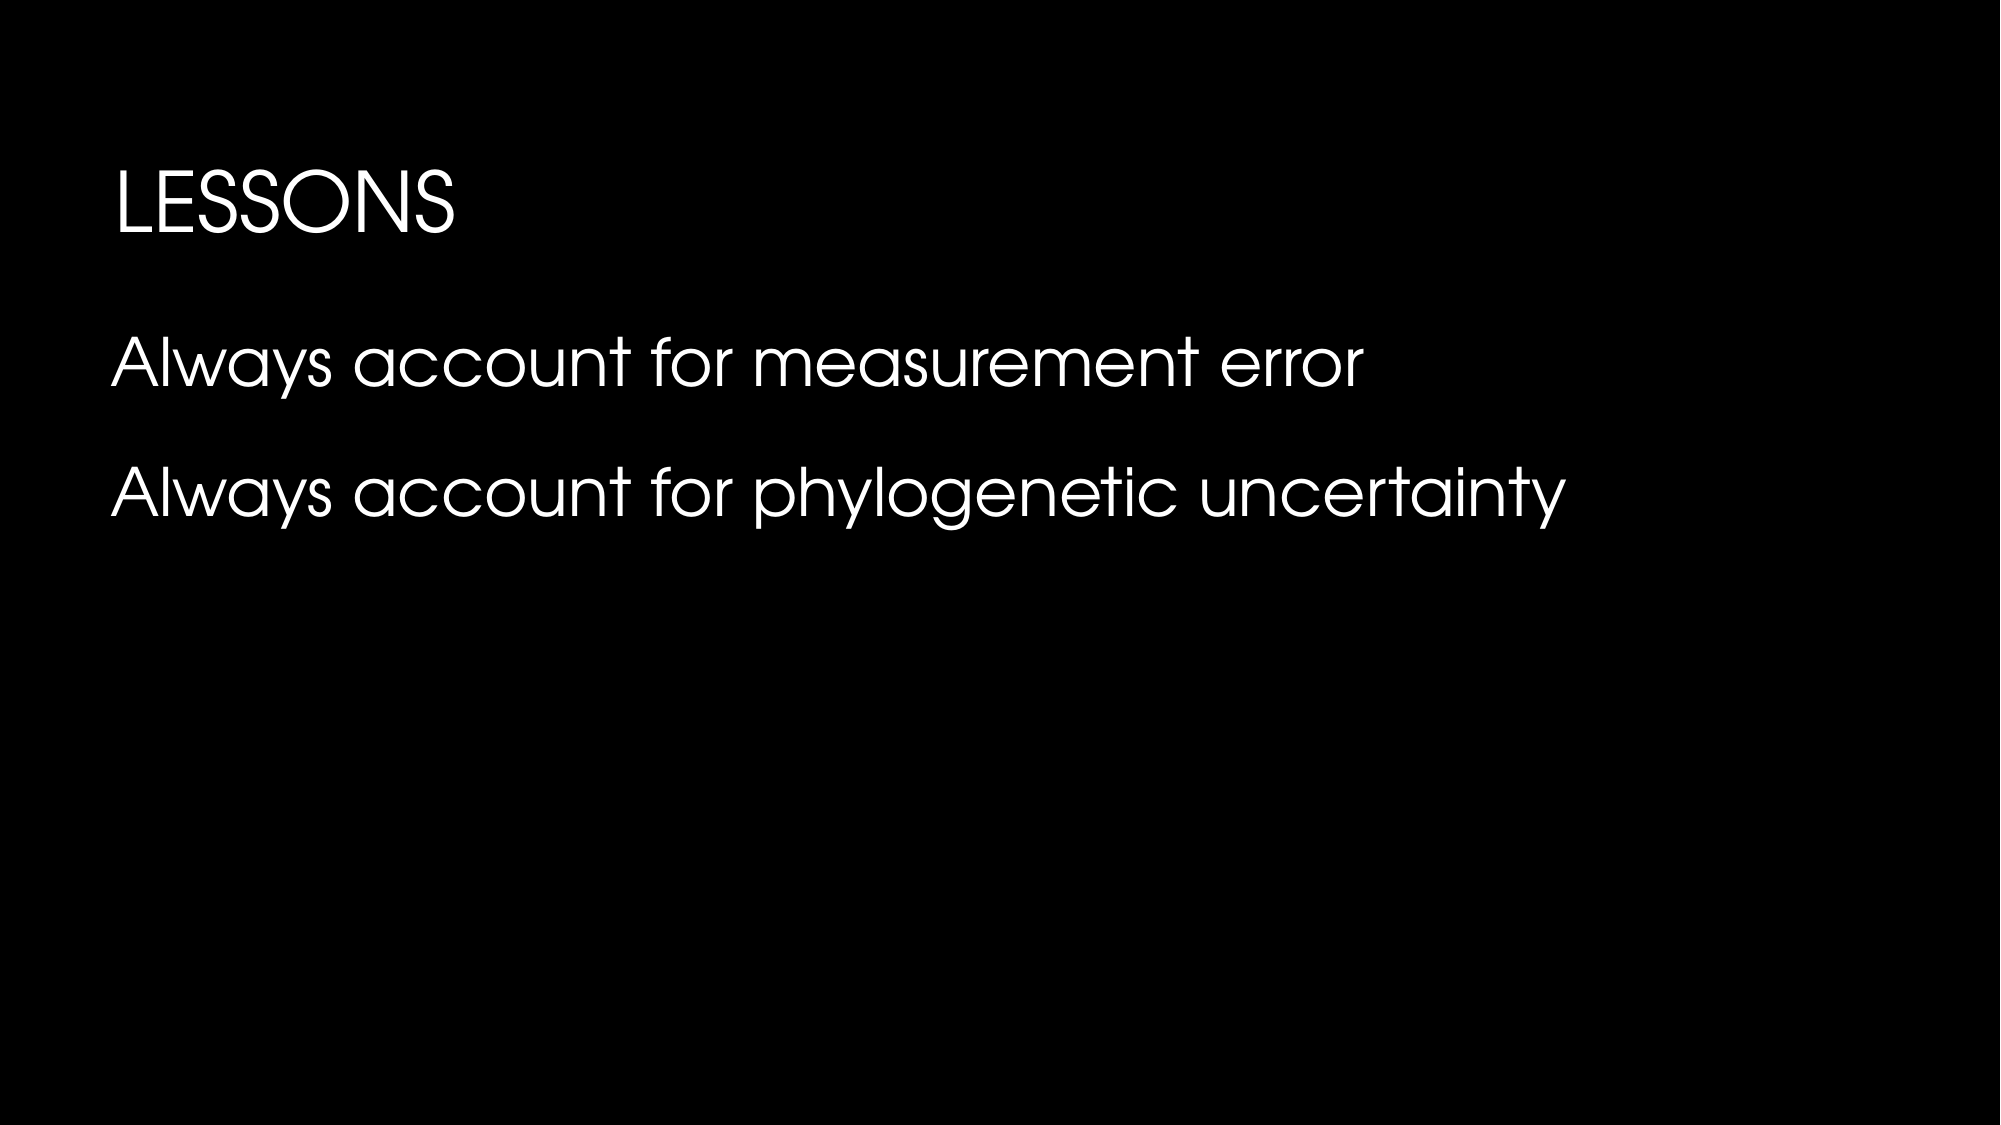

# Lessons
Always account for measurement error
Always account for phylogenetic uncertainty